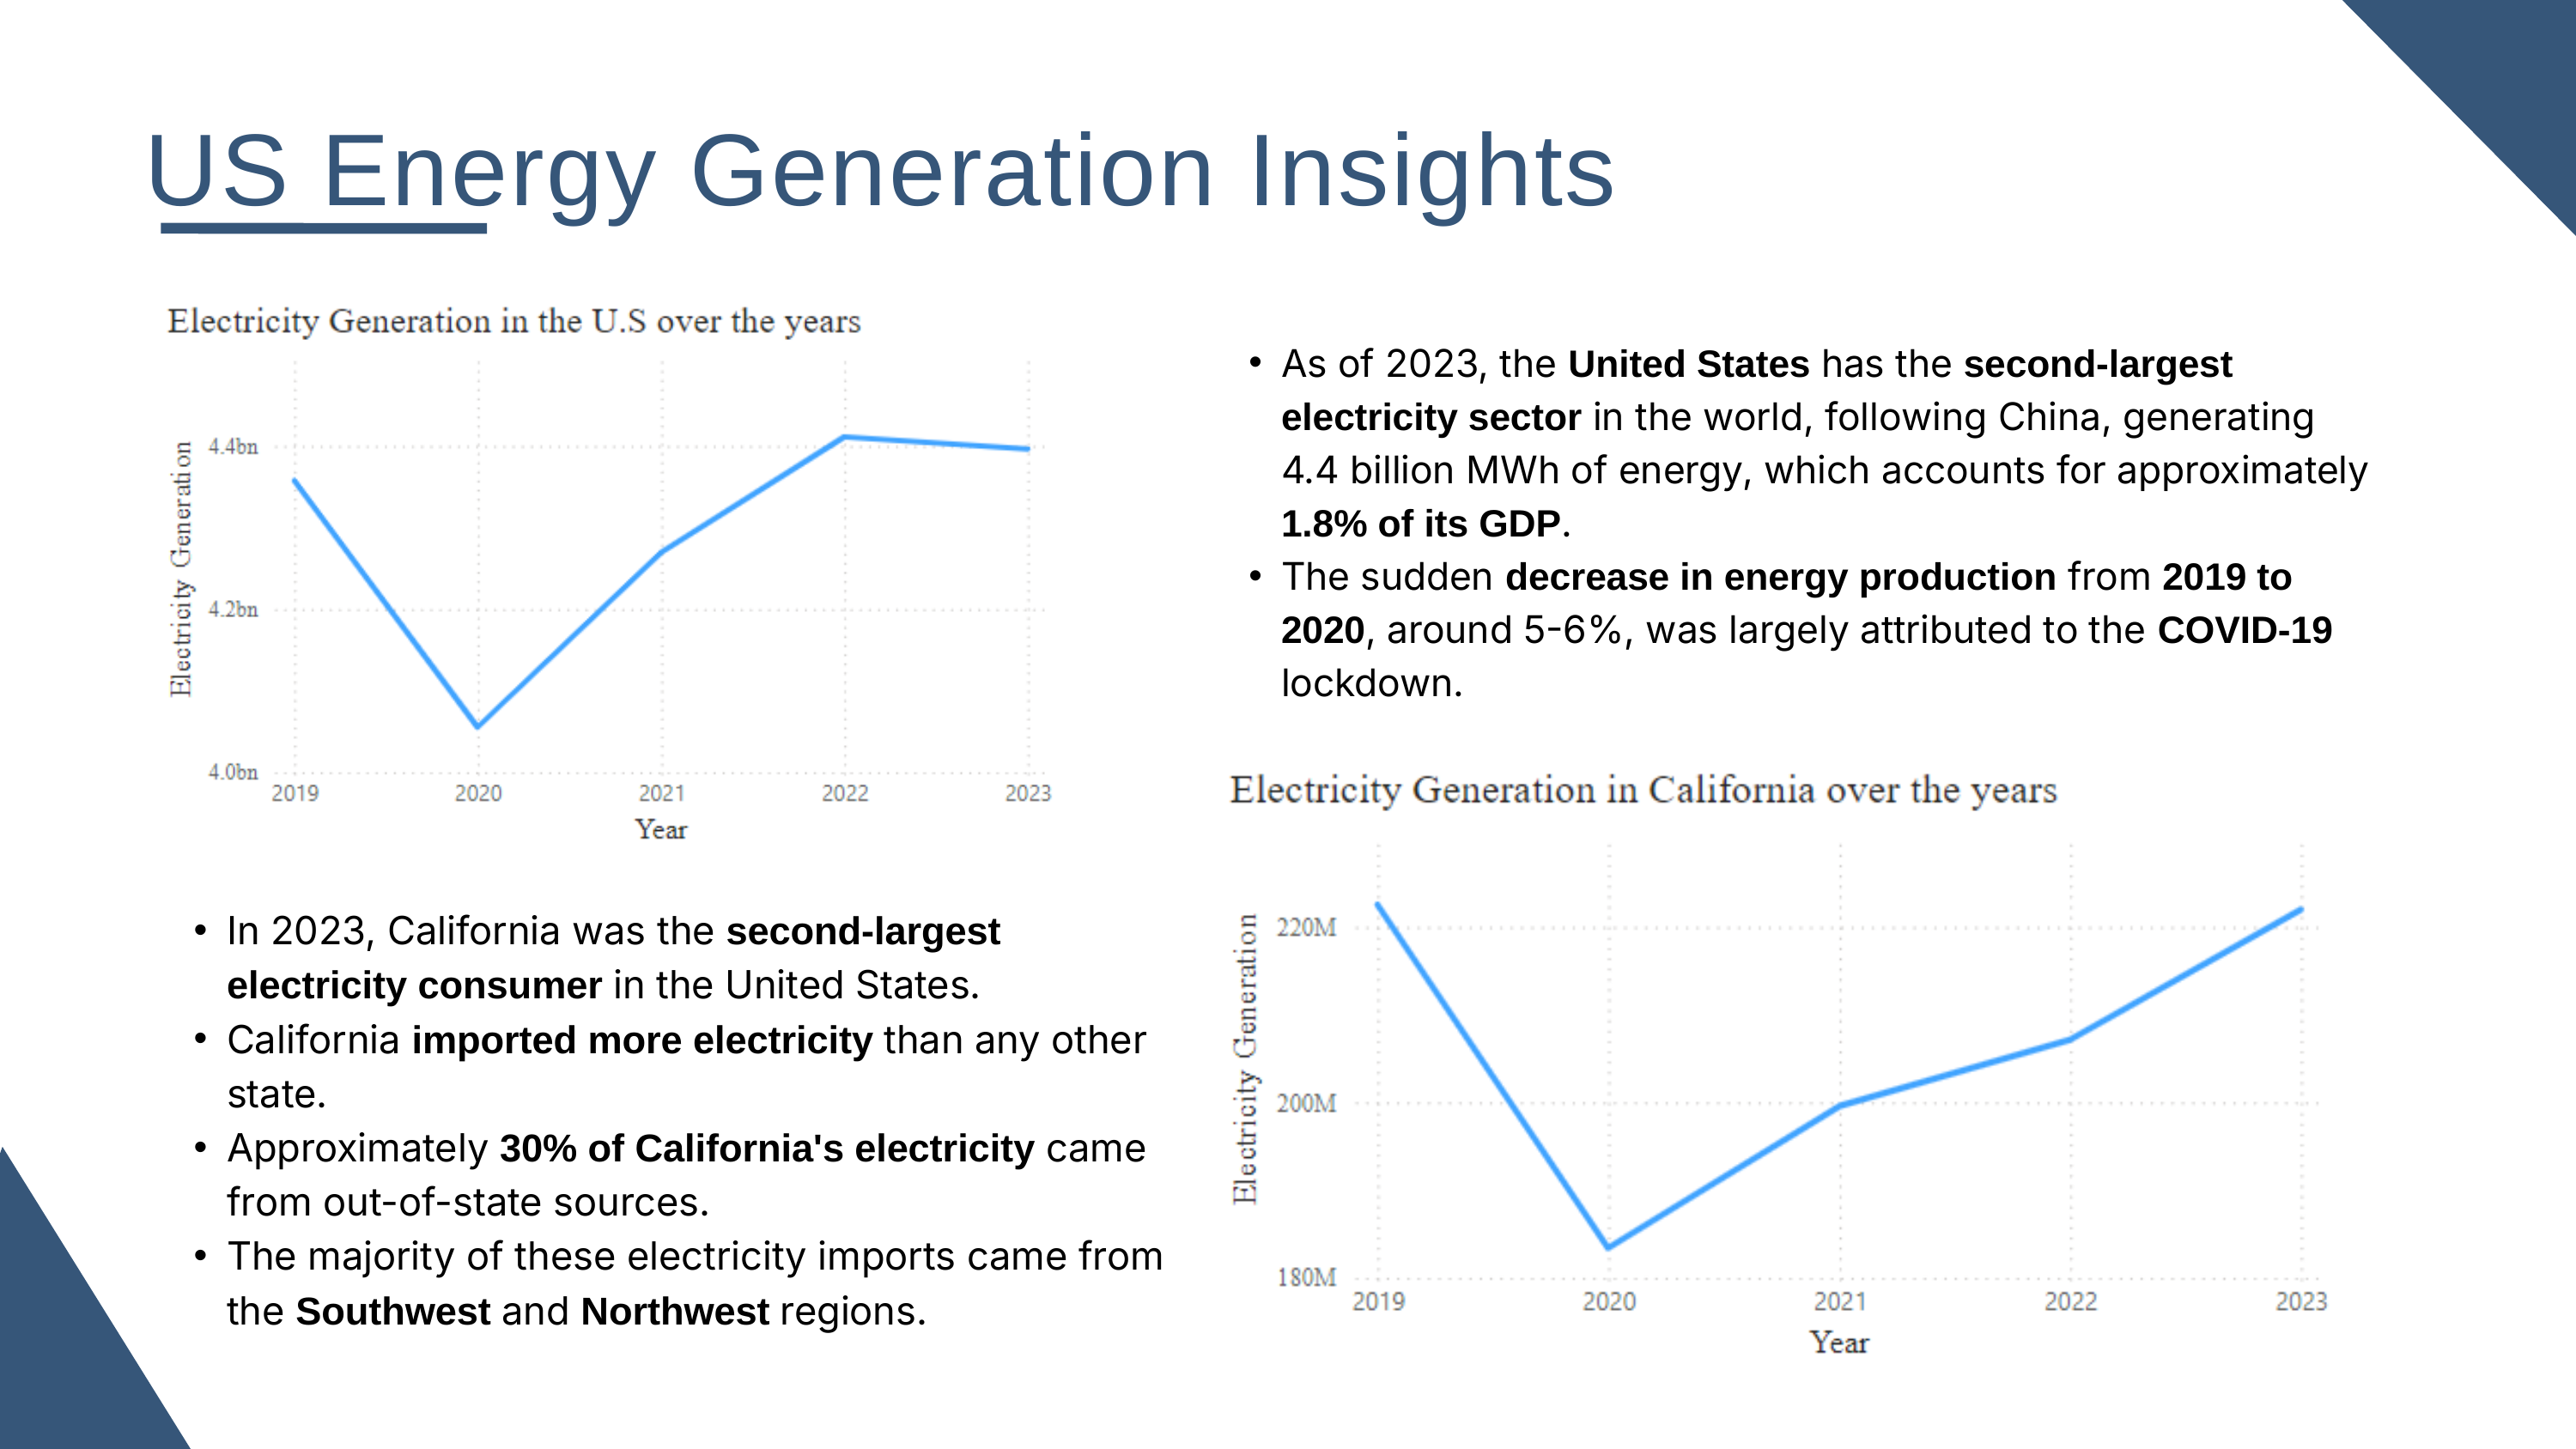

US Energy Generation Insights

As of 2023, the United States has the second-largest electricity sector in the world, following China, generating 4.4 billion MWh of energy, which accounts for approximately 1.8% of its GDP.
The sudden decrease in energy production from 2019 to 2020, around 5-6%, was largely attributed to the COVID-19 lockdown.

In 2023, California was the second-largest electricity consumer in the United States.
California imported more electricity than any other state.
Approximately 30% of California's electricity came from out-of-state sources.
The majority of these electricity imports came from the Southwest and Northwest regions.